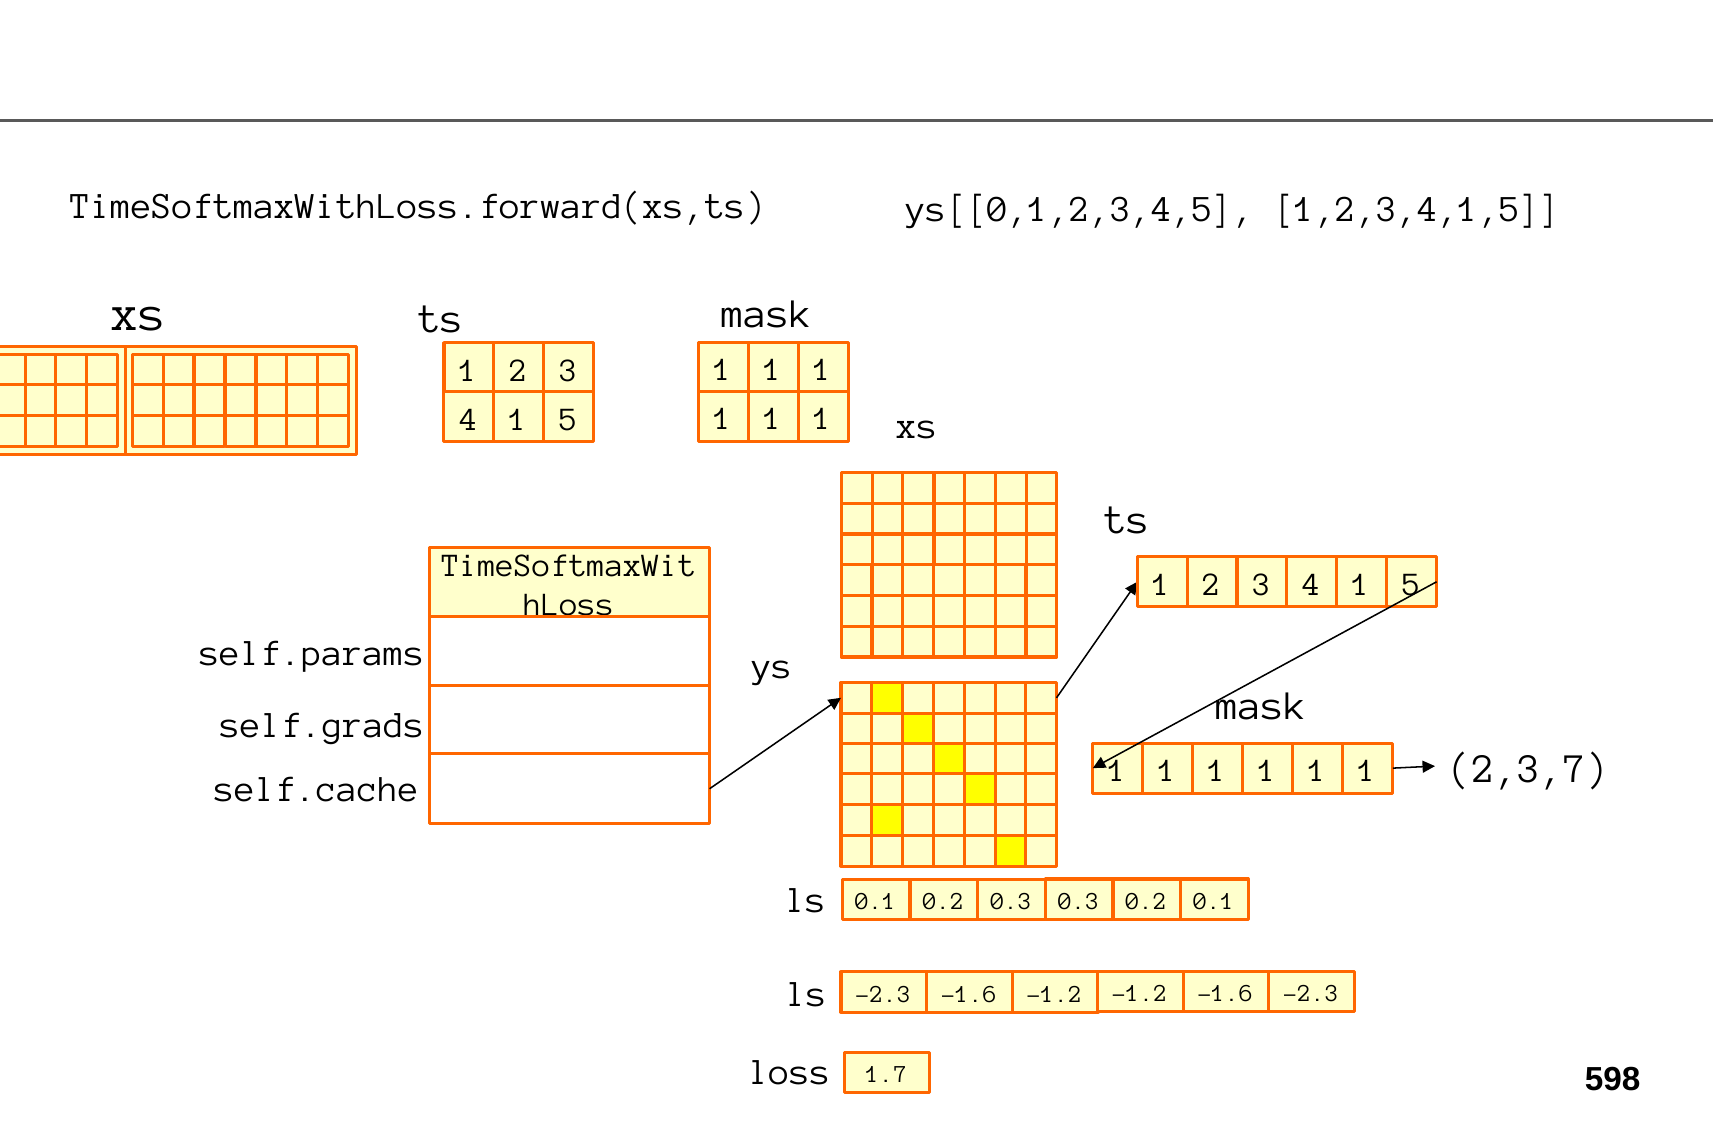

TimeSoftmaxWithLoss.forward(xs,ts)
ys[[0,1,2,3,4,5], [1,2,3,4,1,5]]
xs
mask
ts
1
1
1
1
1
1
1
2
3

4
1
5
xs

ts

TimeSoftmaxWithLoss
1
2
3
4
1
5

self.params

ys
mask

self.grads
(2,3,7)
1
1
1
1
1
1

self.cache

ls
0.3
0.2
0.1
0.1
0.2
0.3
ls
-1.2
-1.6
-2.3
-2.3
-1.6
-1.2
loss
1.7